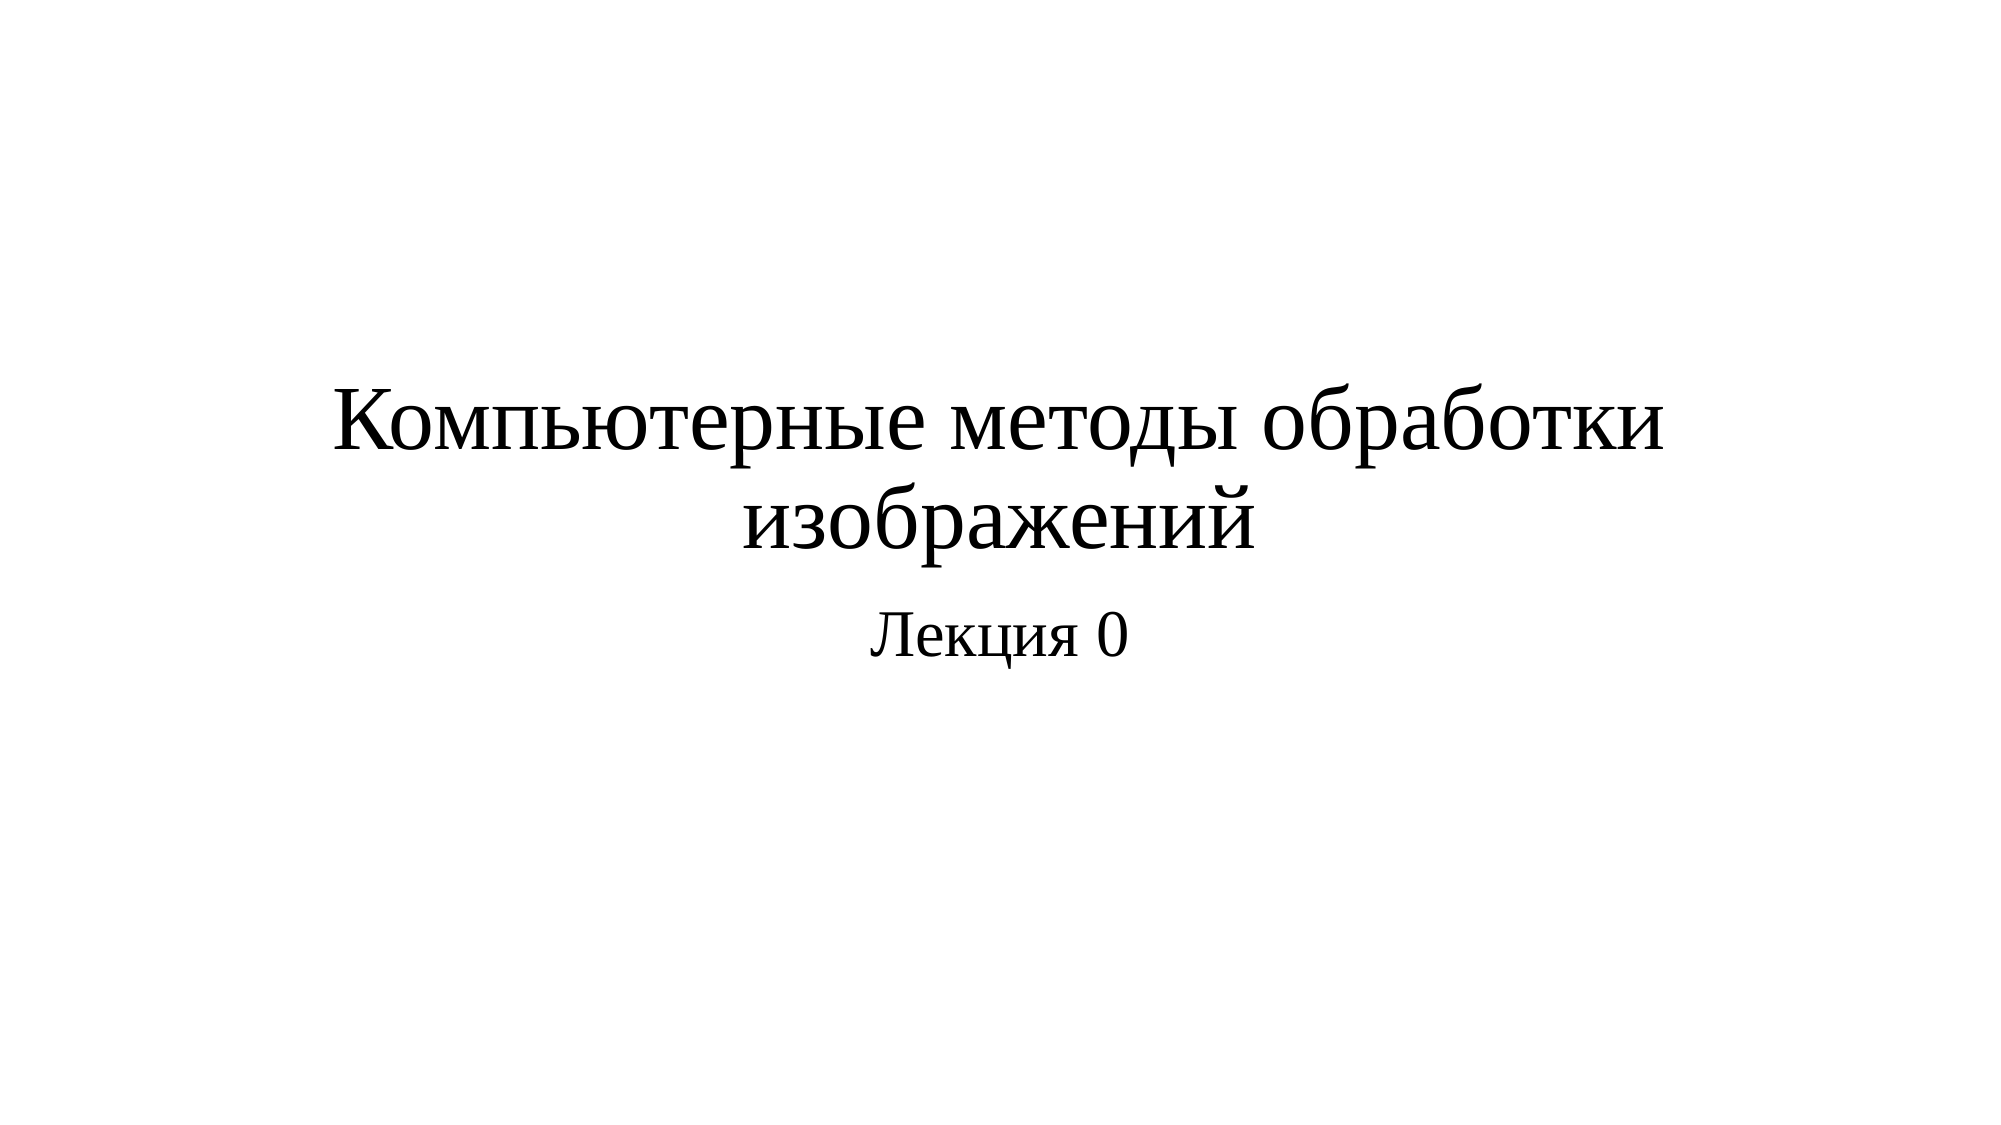

# Компьютерные методы обработки изображений
Лекция 0